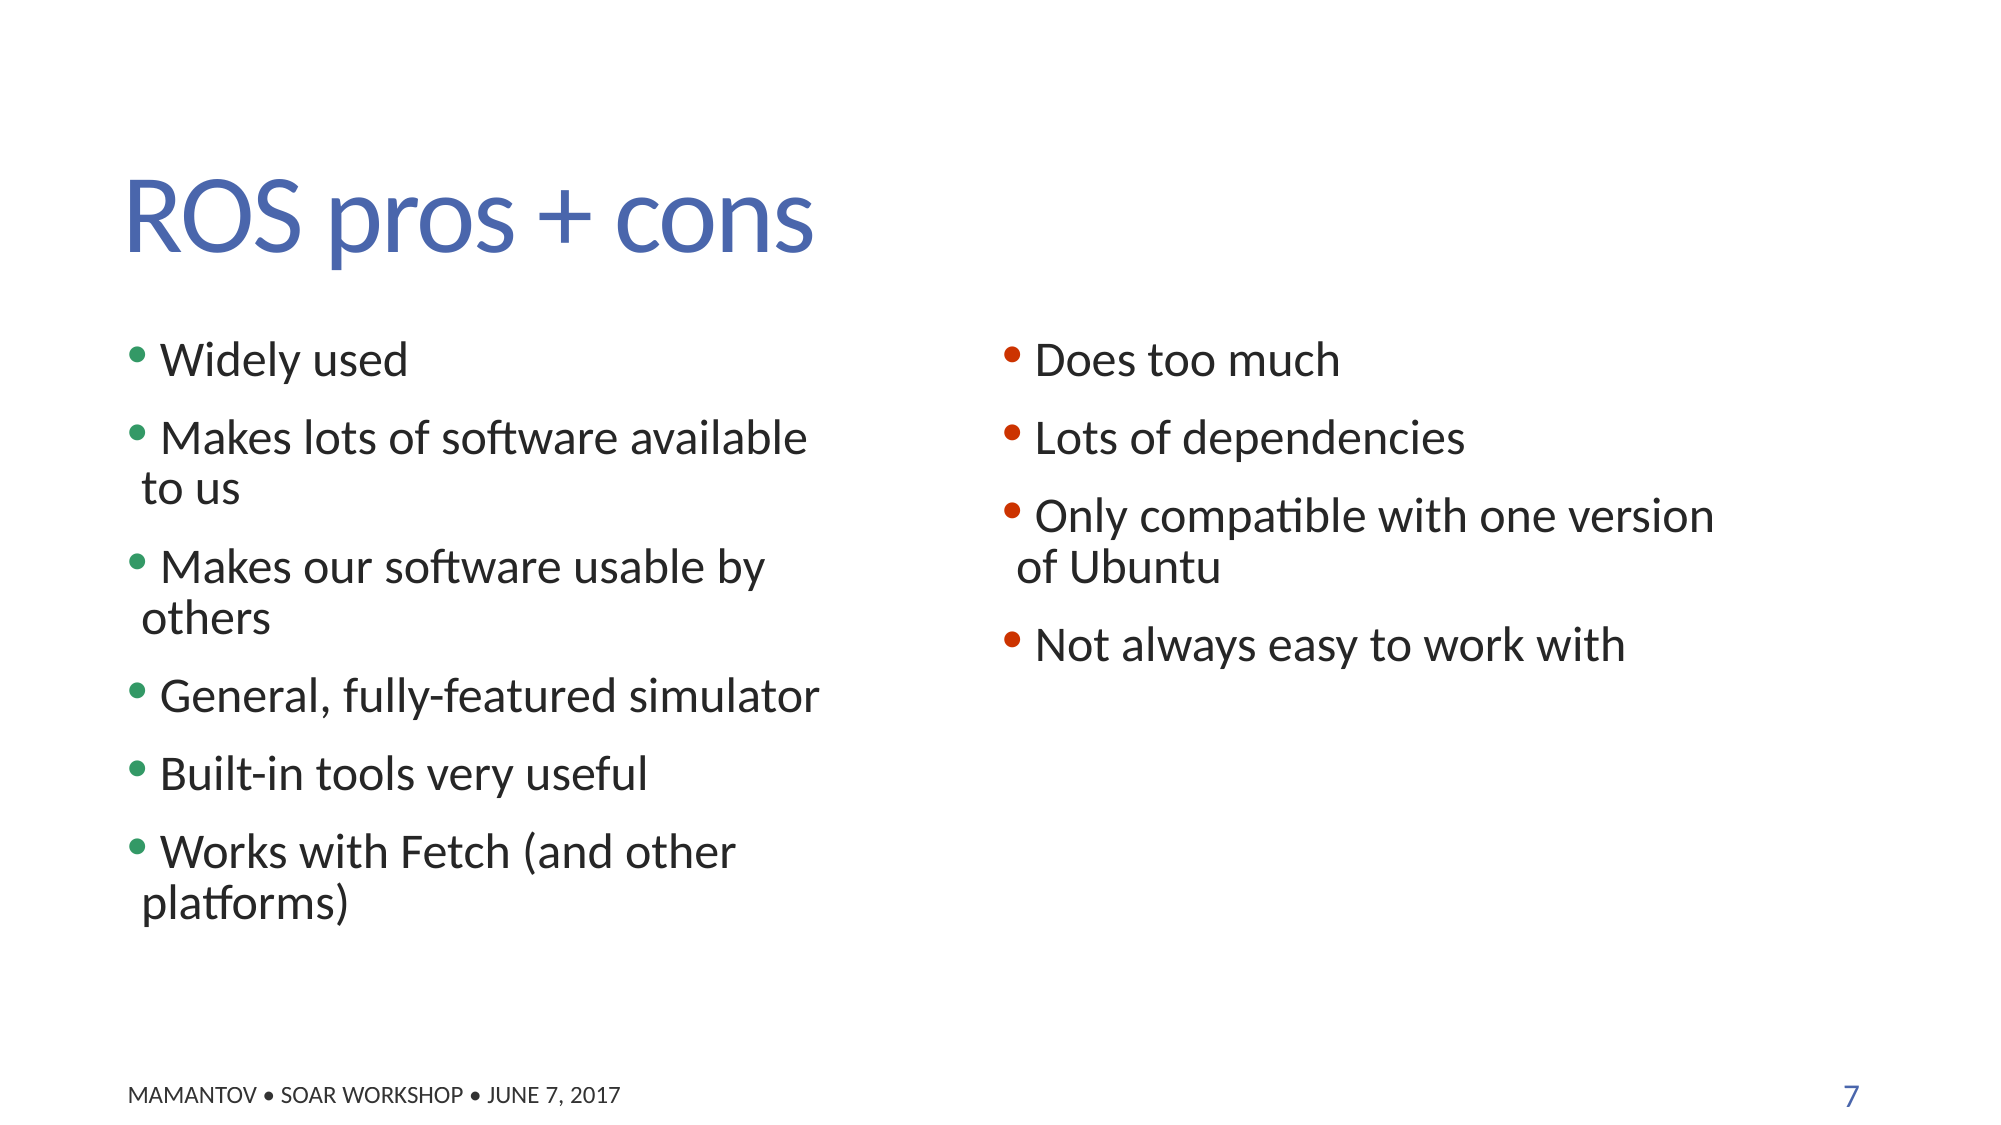

# ROS pros + cons
 Widely used
 Makes lots of software available to us
 Makes our software usable by others
 General, fully-featured simulator
 Built-in tools very useful
 Works with Fetch (and other platforms)
 Does too much
 Lots of dependencies
 Only compatible with one version of Ubuntu
 Not always easy to work with
Mamantov • Soar Workshop • June 7, 2017